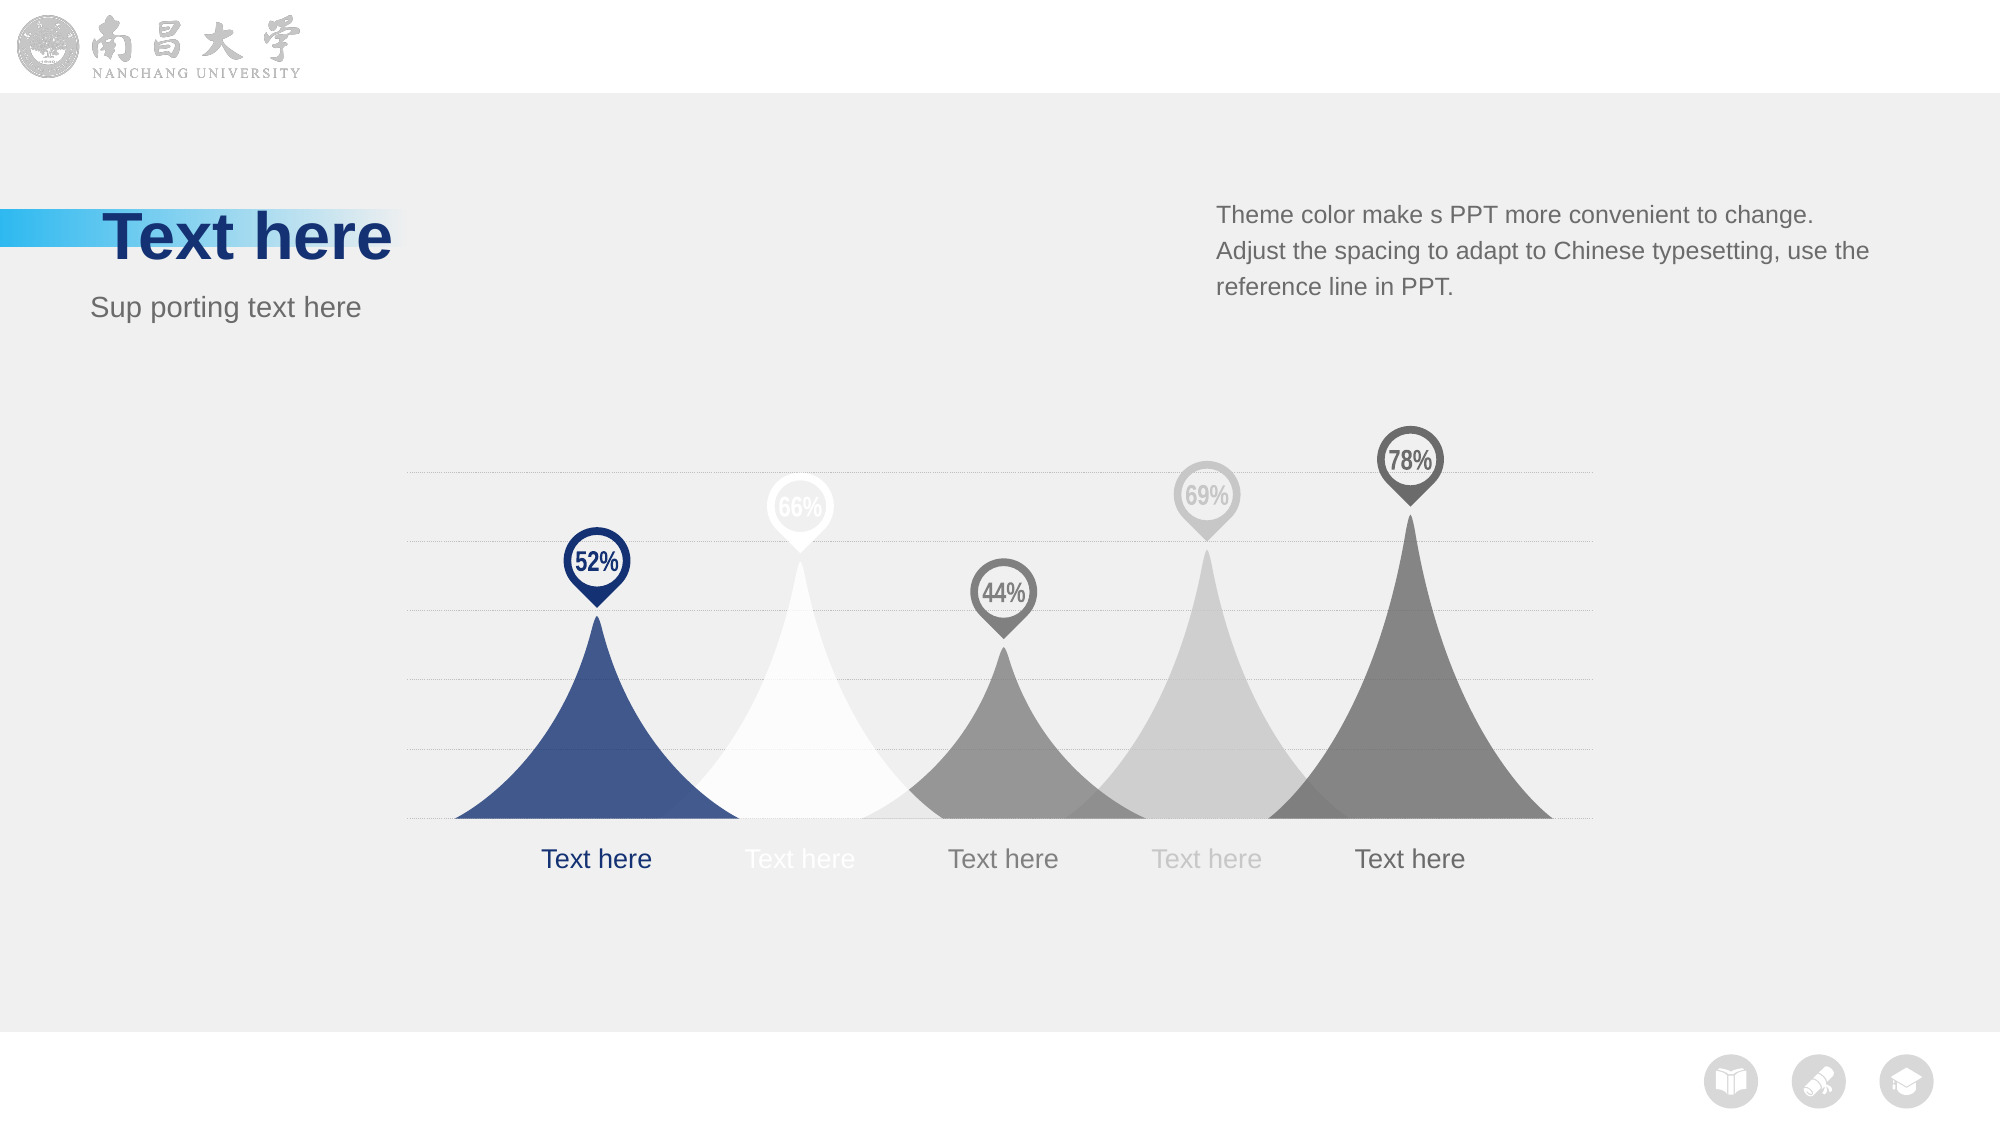

Text here

Sup porting text here
Theme color make s PPT more convenient to change.
Adjust the spacing to adapt to Chinese typesetting, use the reference line in PPT.

78%

69%
66%

52%

44%

Text here
Text here
Text here
Text here
Text here